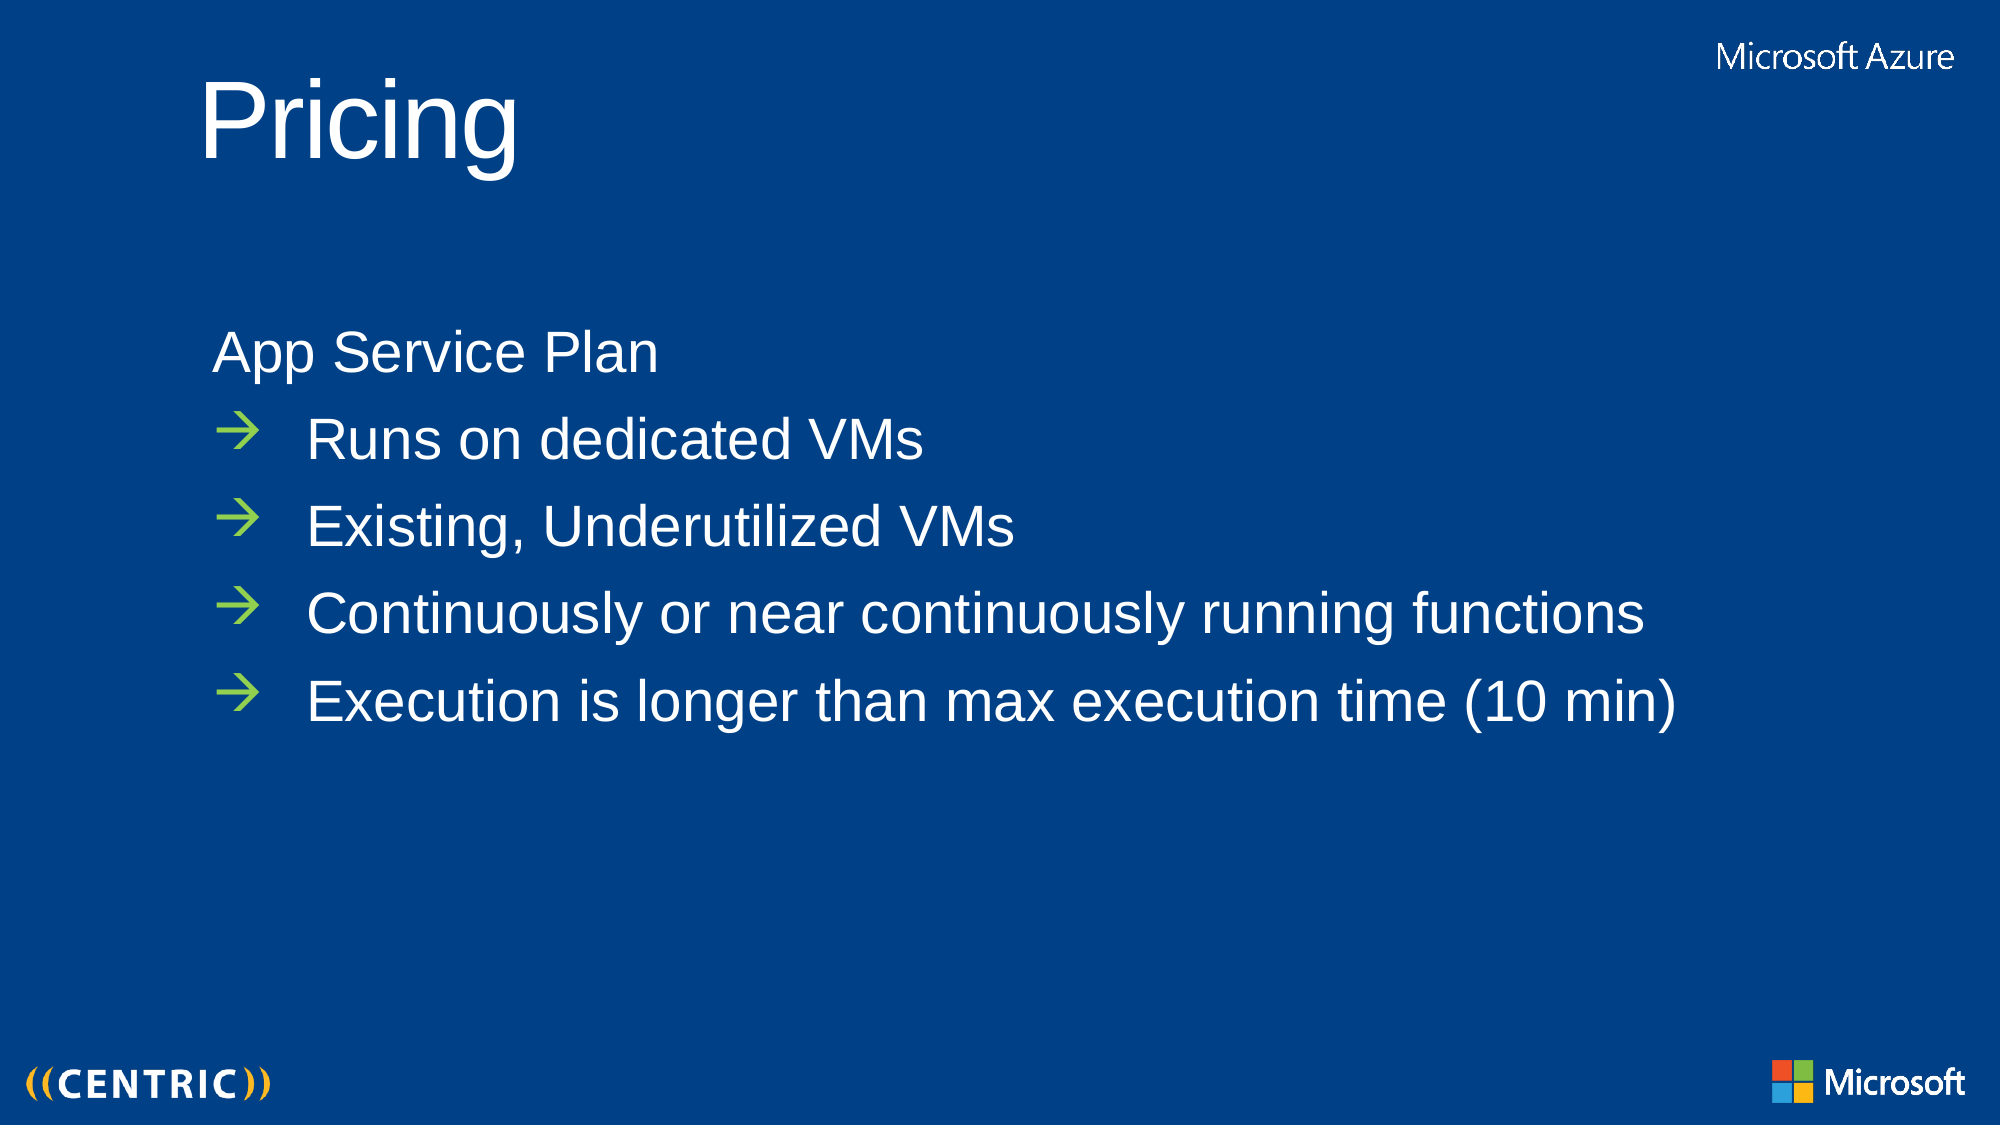

Pricing
App Service Plan
Runs on dedicated VMs
Existing, Underutilized VMs
Continuously or near continuously running functions
Execution is longer than max execution time (10 min)